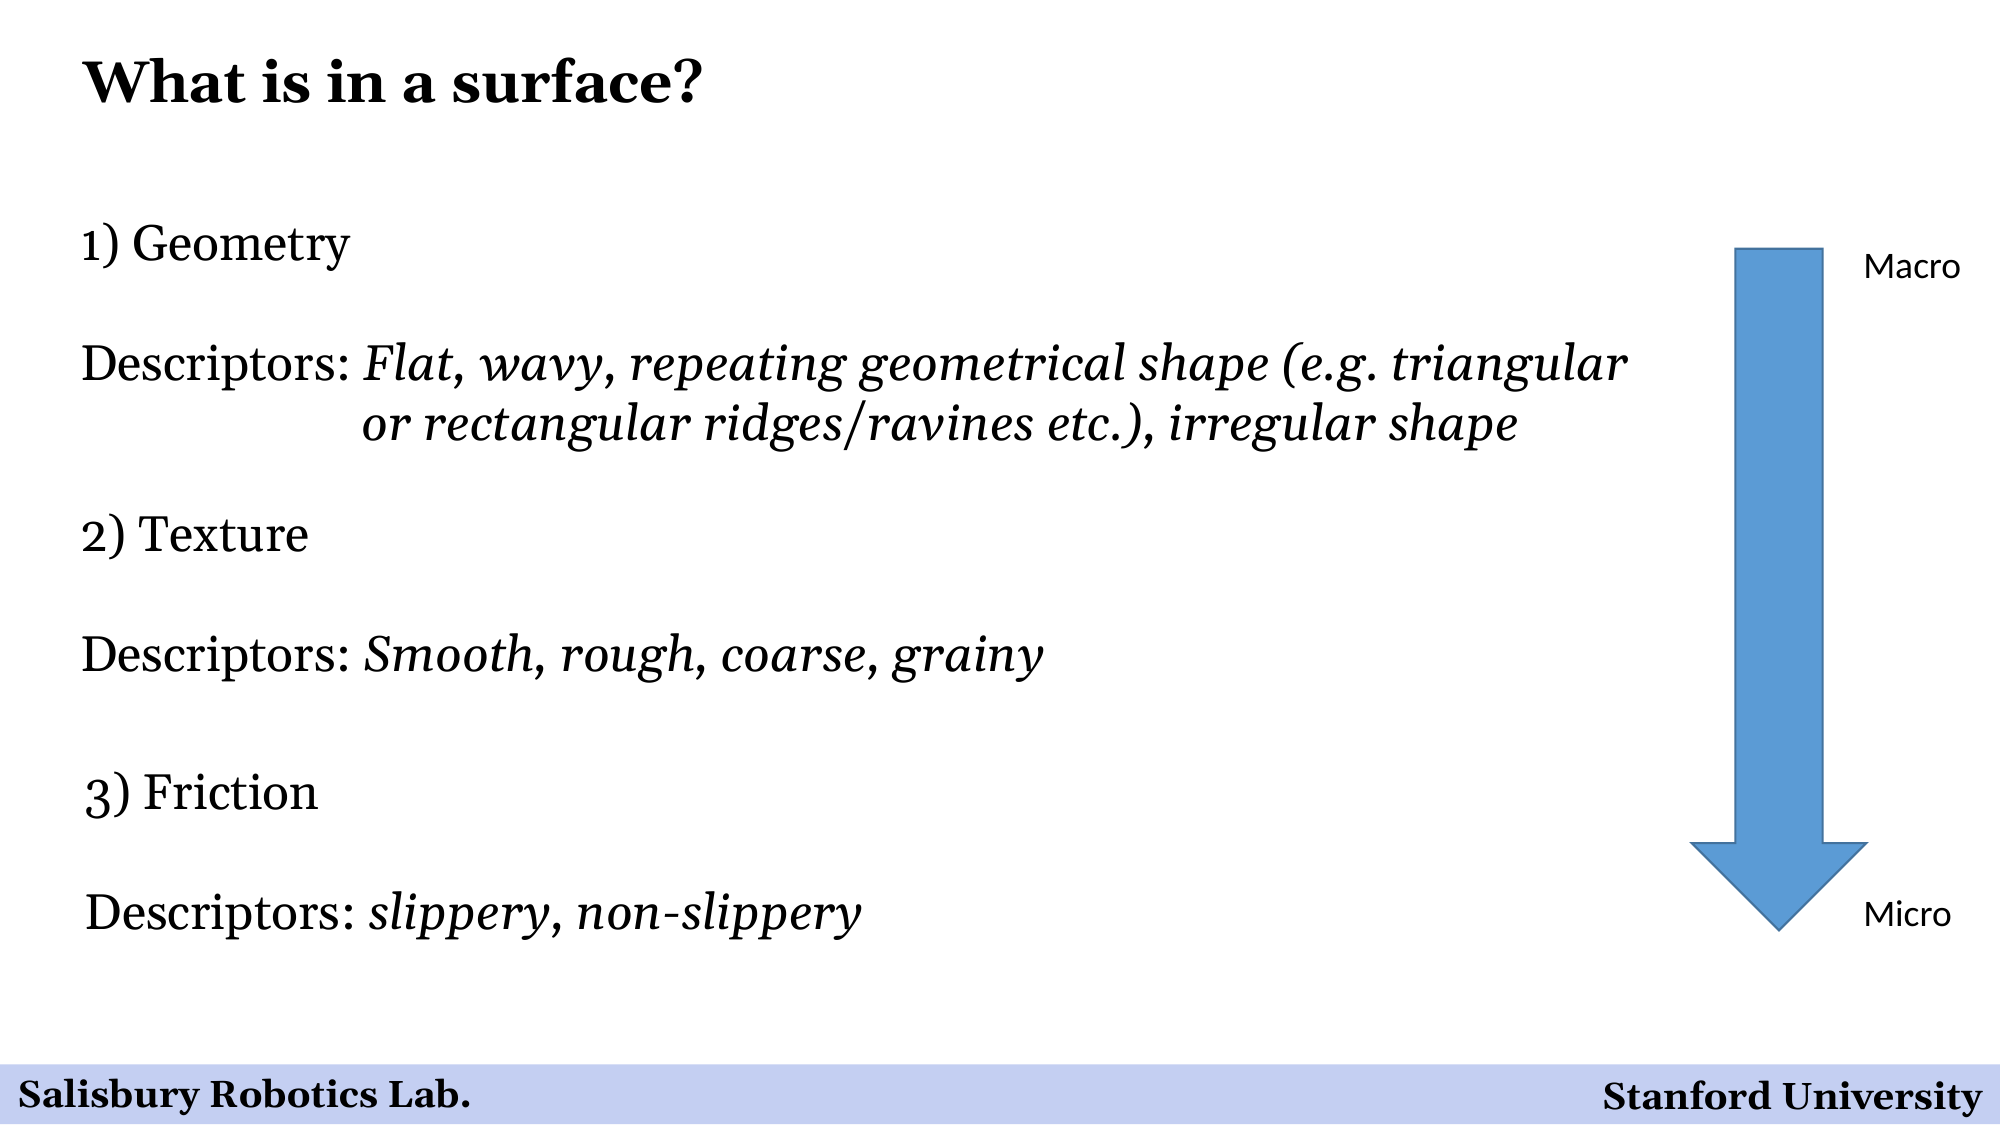

What is in a surface?
1) Geometry

Descriptors: Flat, wavy, repeating geometrical shape (e.g. triangular 	           or rectangular ridges/ravines etc.), irregular shape

Macro

2) Texture

Descriptors: Smooth, rough, coarse, grainy

3) Friction

Descriptors: slippery, non-slippery
Micro